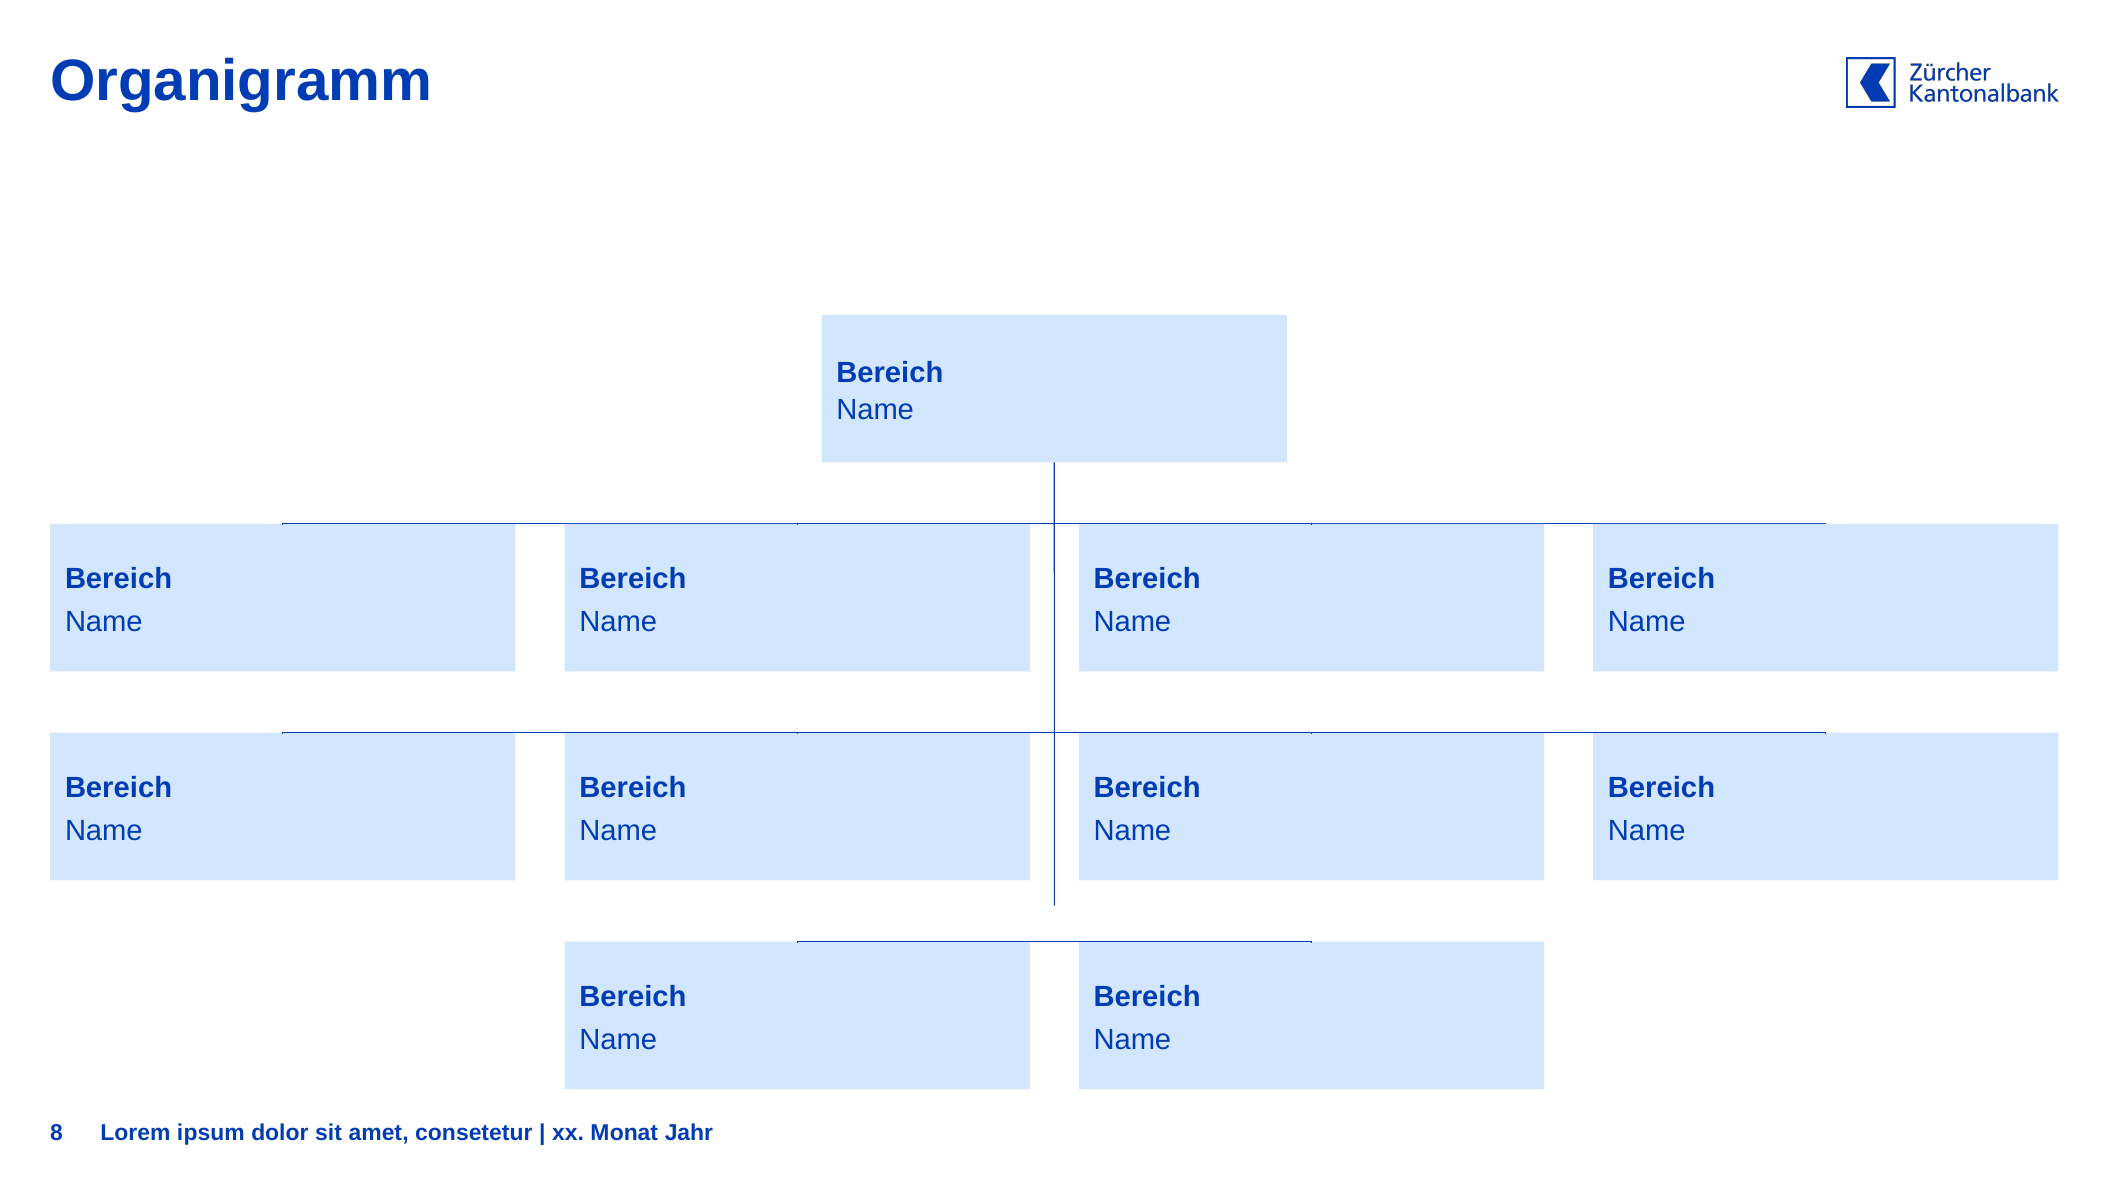

# Organigramm
Bereich
Name
Bereich
Name
Bereich
Name
Bereich
Name
Bereich
Name
Bereich
Name
Bereich
Name
Bereich
Name
Bereich
Name
Bereich
Name
Bereich
Name
8
Lorem ipsum dolor sit amet, consetetur | xx. Monat Jahr